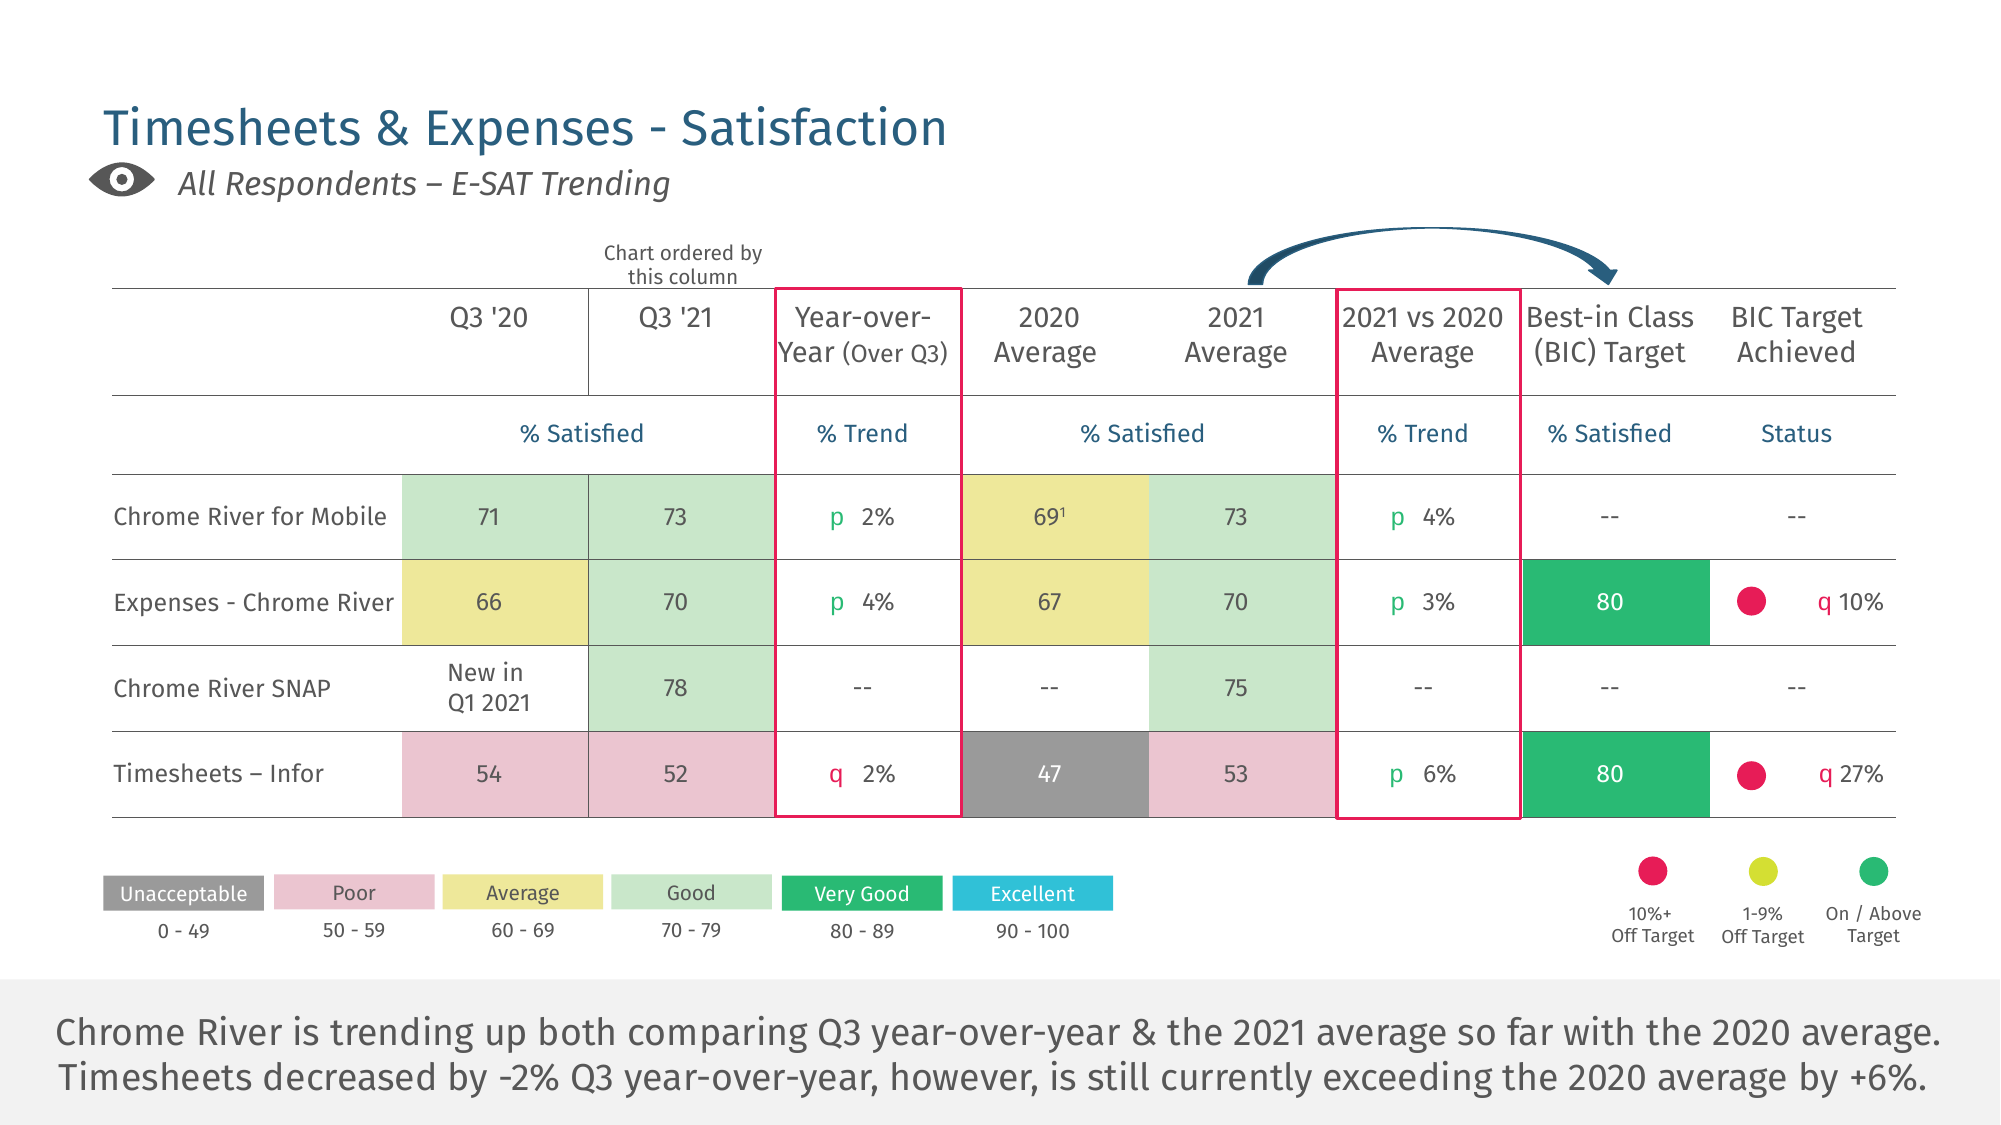

# Timesheets & Expenses - Satisfaction

All Respondents – E-SAT Trending

Chart ordered by this column
|  | Q3 '20 | Q3 '21 | Year-over-Year (Over Q3) | 2020 Average | 2021 Average | 2021 vs 2020 Average | Best-in Class (BIC) Target | BIC Target Achieved |
| --- | --- | --- | --- | --- | --- | --- | --- | --- |
|  | % Satisfied |  | % Trend | % Satisfied |  | % Trend | % Satisfied | Status |
| Chrome River for Mobile | 71 | 73 | p 12% | 691 | 73 | p 14% | -- | -- |
| Expenses - Chrome River | 66 | 70 | p 14% | 67 | 70 | p 13% | 80 | q 10% |
| Chrome River SNAP | New in Q1 2021 | 78 | -- | -- | 75 | -- | -- | -- |
| Timesheets – Infor | 54 | 52 | q 22% | 47 | 53 | p 26% | 80 | q 27% |

On / Above Target
1-9%
Off Target
10%+
Off Target
Good
Average
Poor
Excellent
Very Good
Unacceptable
70 - 79
60 - 69
50 - 59
90 - 100
80 - 89
0 - 49

Chrome River is trending up both comparing Q3 year-over-year & the 2021 average so far with the 2020 average.
Timesheets decreased by -2% Q3 year-over-year, however, is still currently exceeding the 2020 average by +6%.